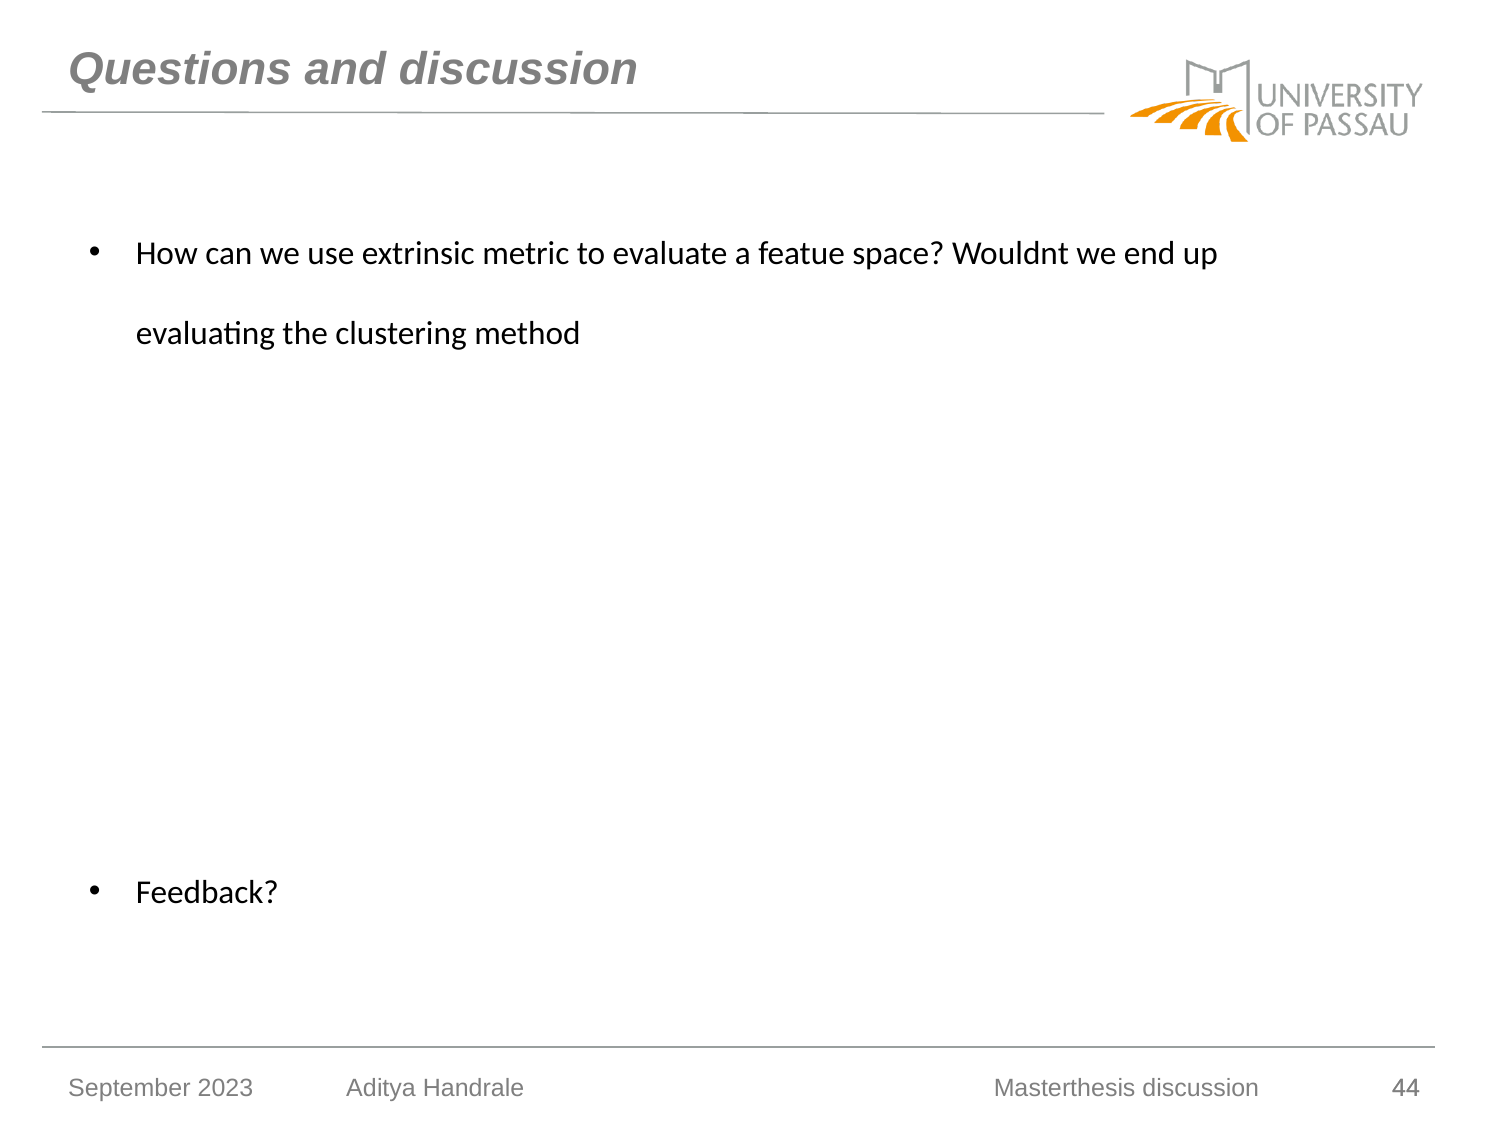

# Questions and discussion
How can we use extrinsic metric to evaluate a featue space? Wouldnt we end up evaluating the clustering method

Feedback?

September 2023
Aditya Handrale
Masterthesis discussion
44
44